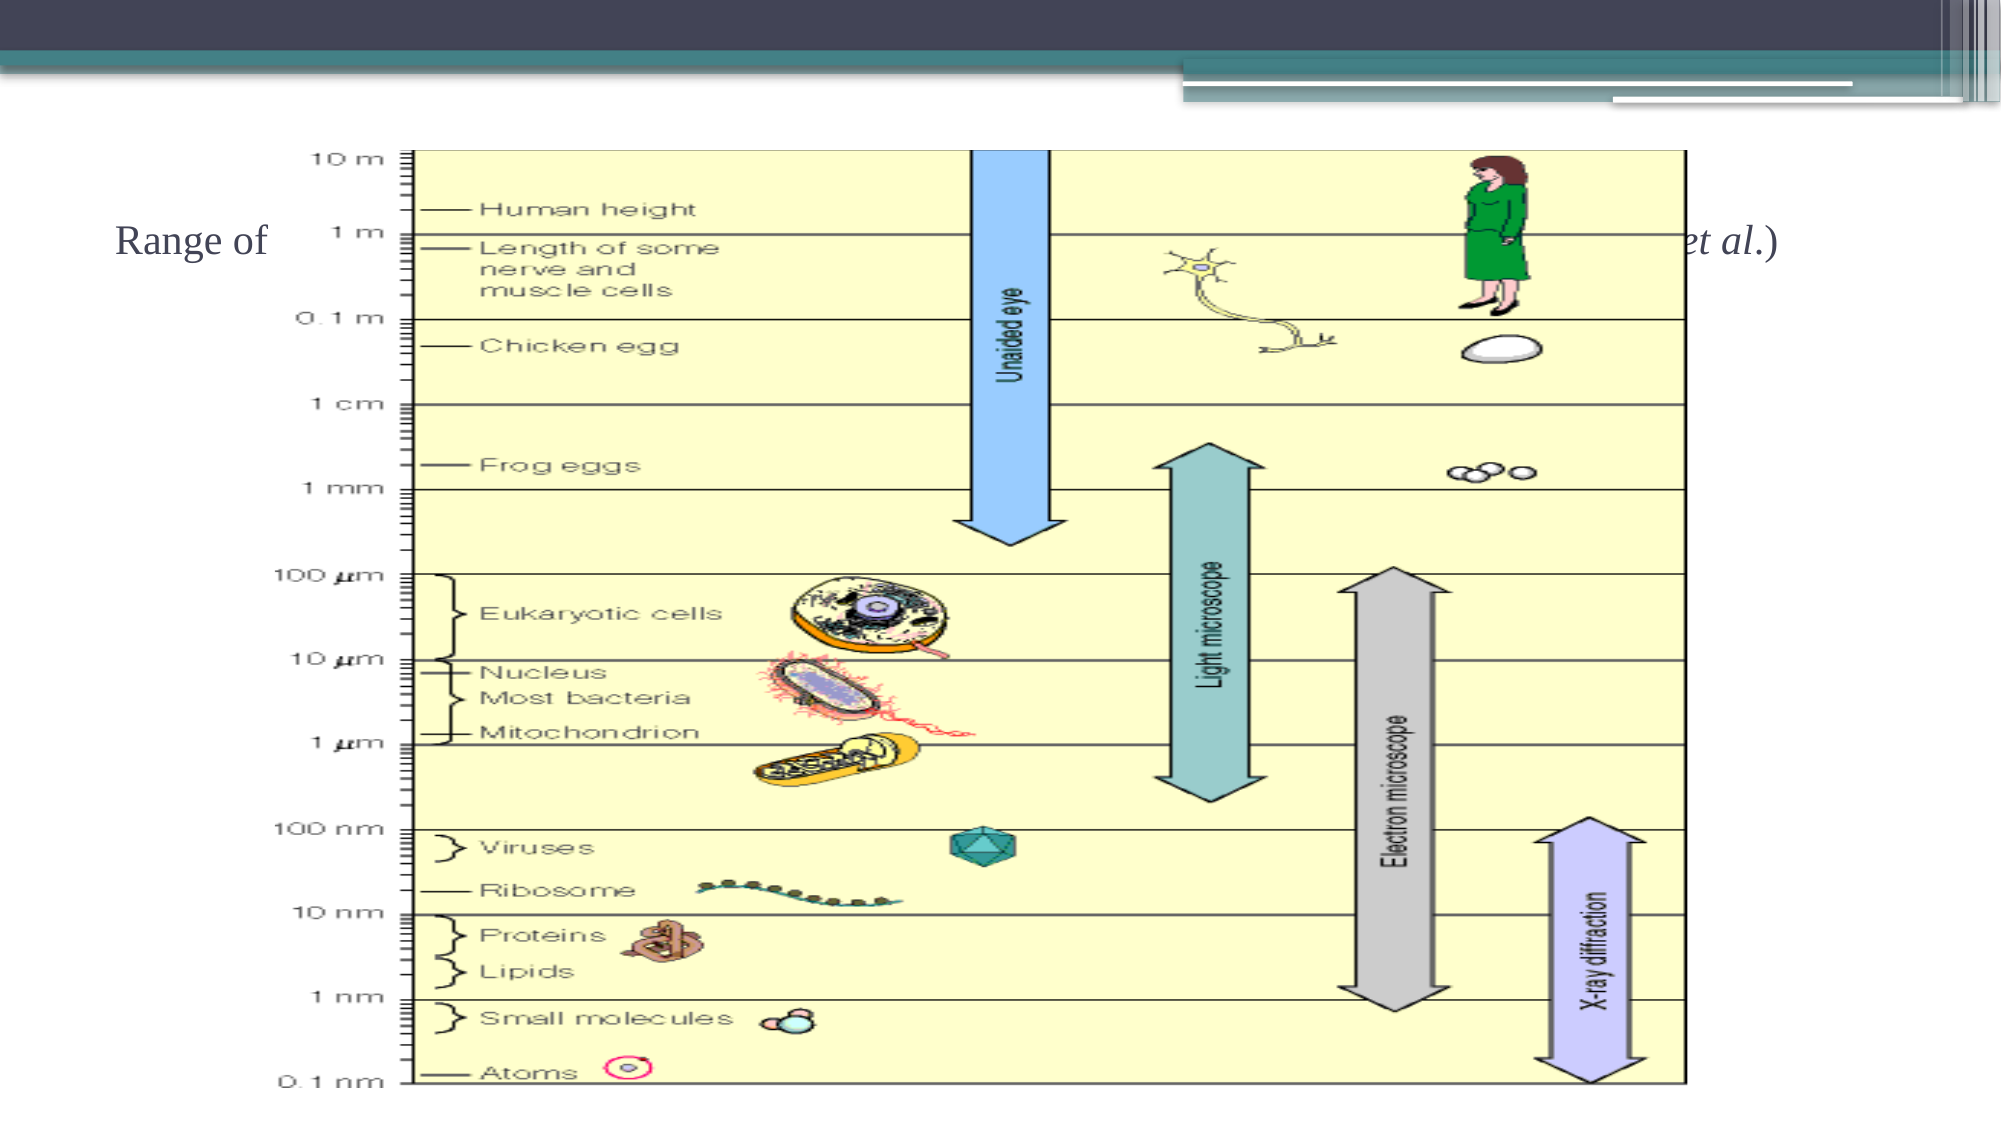

# Range of sizes of objects studied by biochemists and biologists.  (Biochemistry by Mathews et al.)